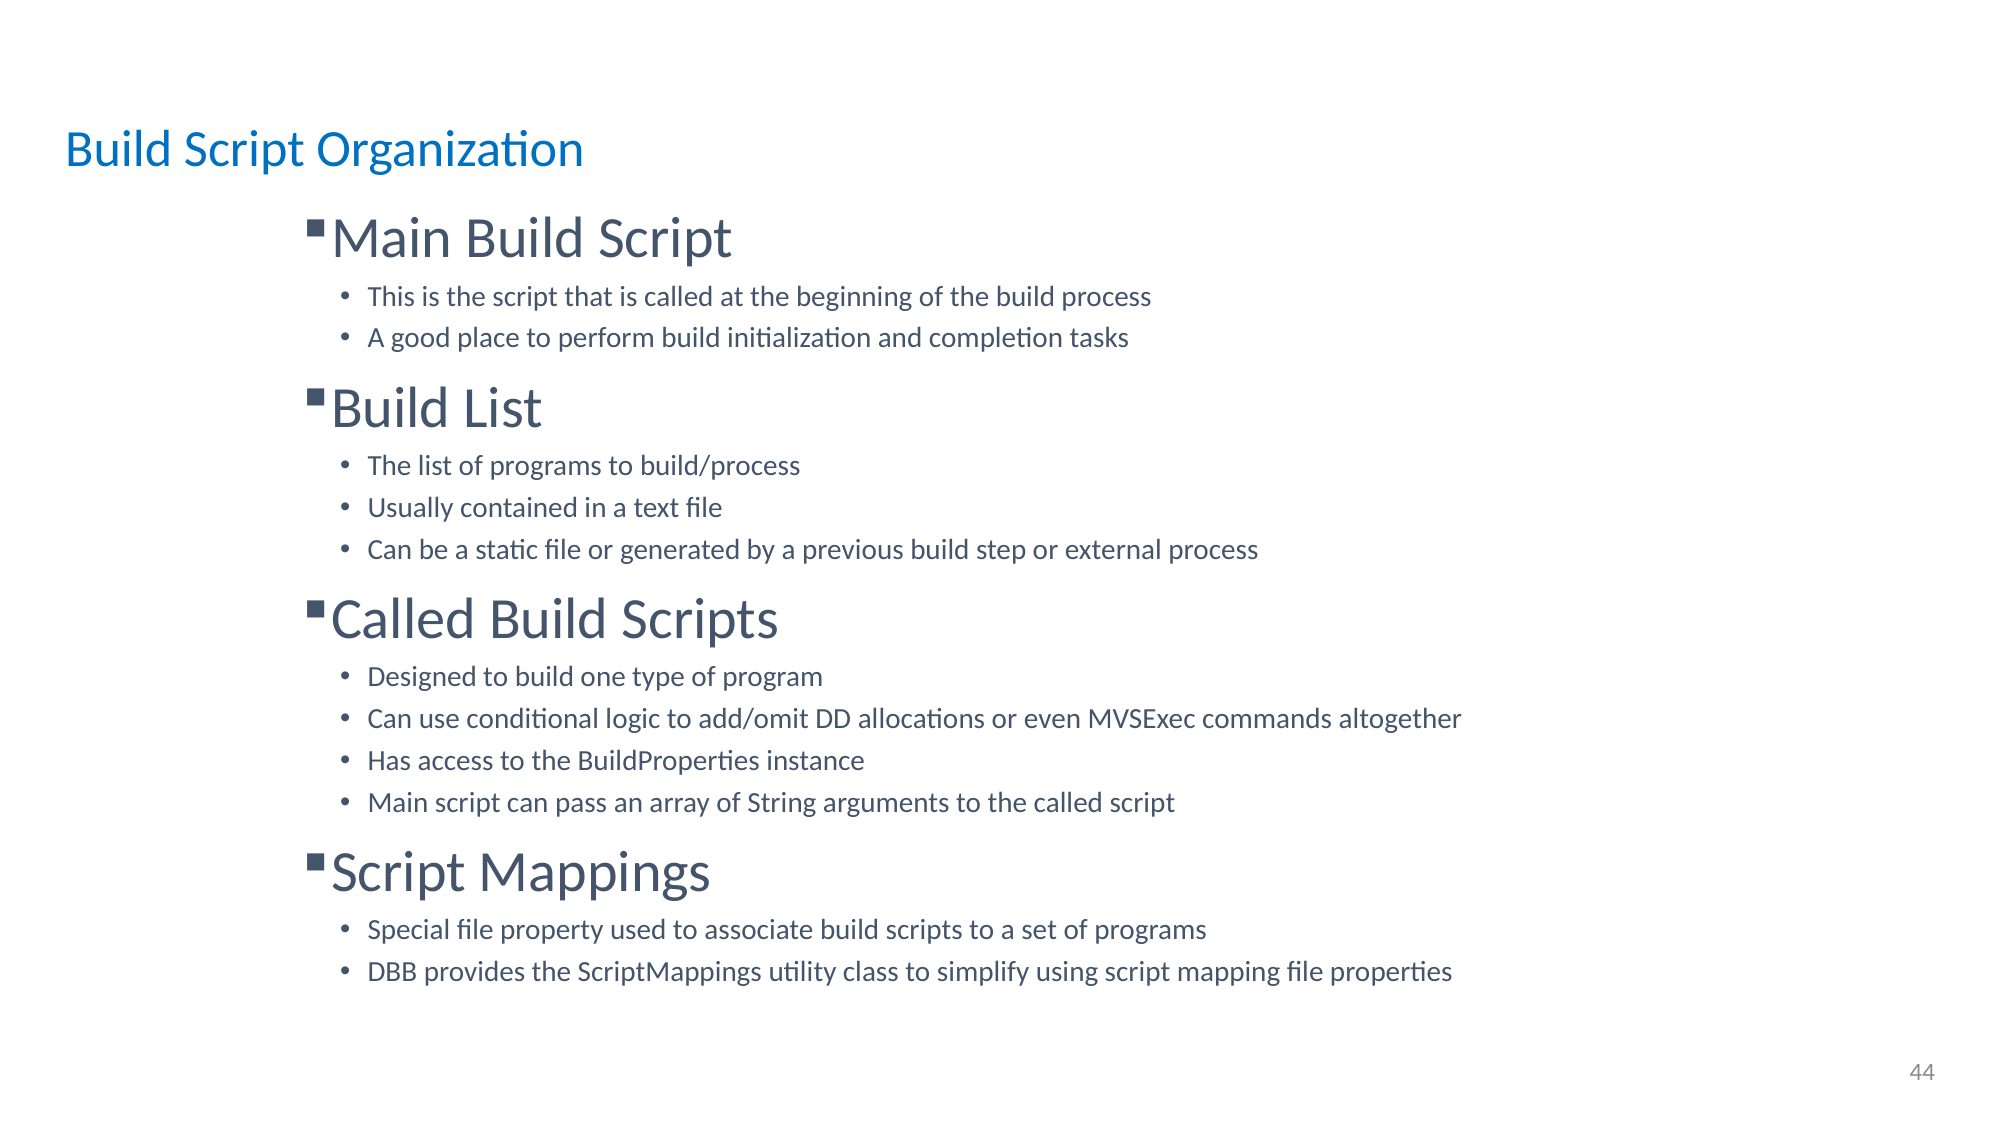

# Build Script Organization
Main Build Script
This is the script that is called at the beginning of the build process
A good place to perform build initialization and completion tasks
Build List
The list of programs to build/process
Usually contained in a text file
Can be a static file or generated by a previous build step or external process
Called Build Scripts
Designed to build one type of program
Can use conditional logic to add/omit DD allocations or even MVSExec commands altogether
Has access to the BuildProperties instance
Main script can pass an array of String arguments to the called script
Script Mappings
Special file property used to associate build scripts to a set of programs
DBB provides the ScriptMappings utility class to simplify using script mapping file properties

44